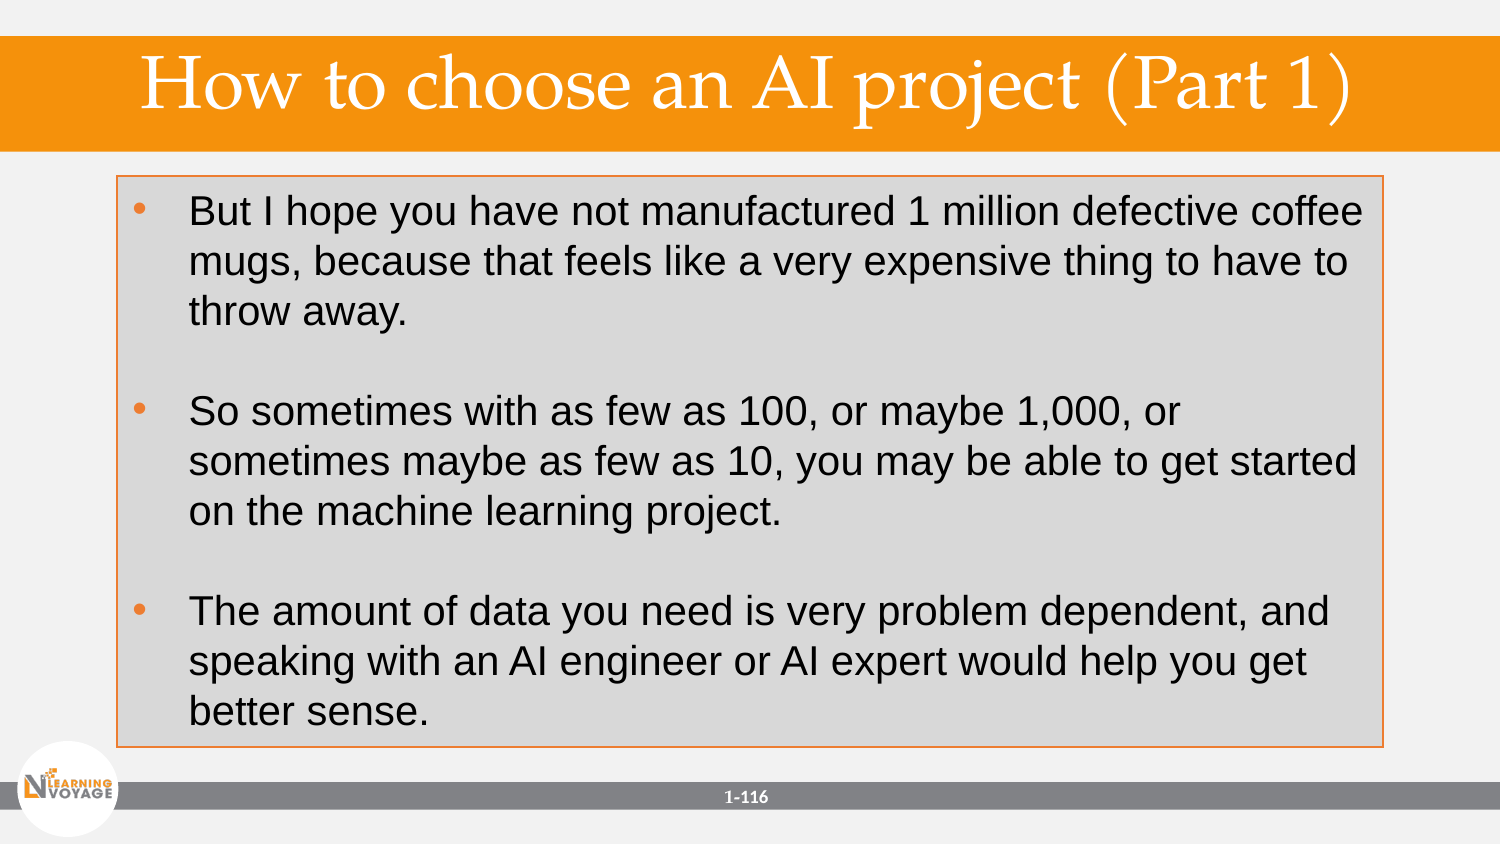

How to choose an AI project (Part 1)
But I hope you have not manufactured 1 million defective coffee mugs, because that feels like a very expensive thing to have to throw away.

So sometimes with as few as 100, or maybe 1,000, or sometimes maybe as few as 10, you may be able to get started on the machine learning project.

The amount of data you need is very problem dependent, and speaking with an AI engineer or AI expert would help you get better sense.
1-116